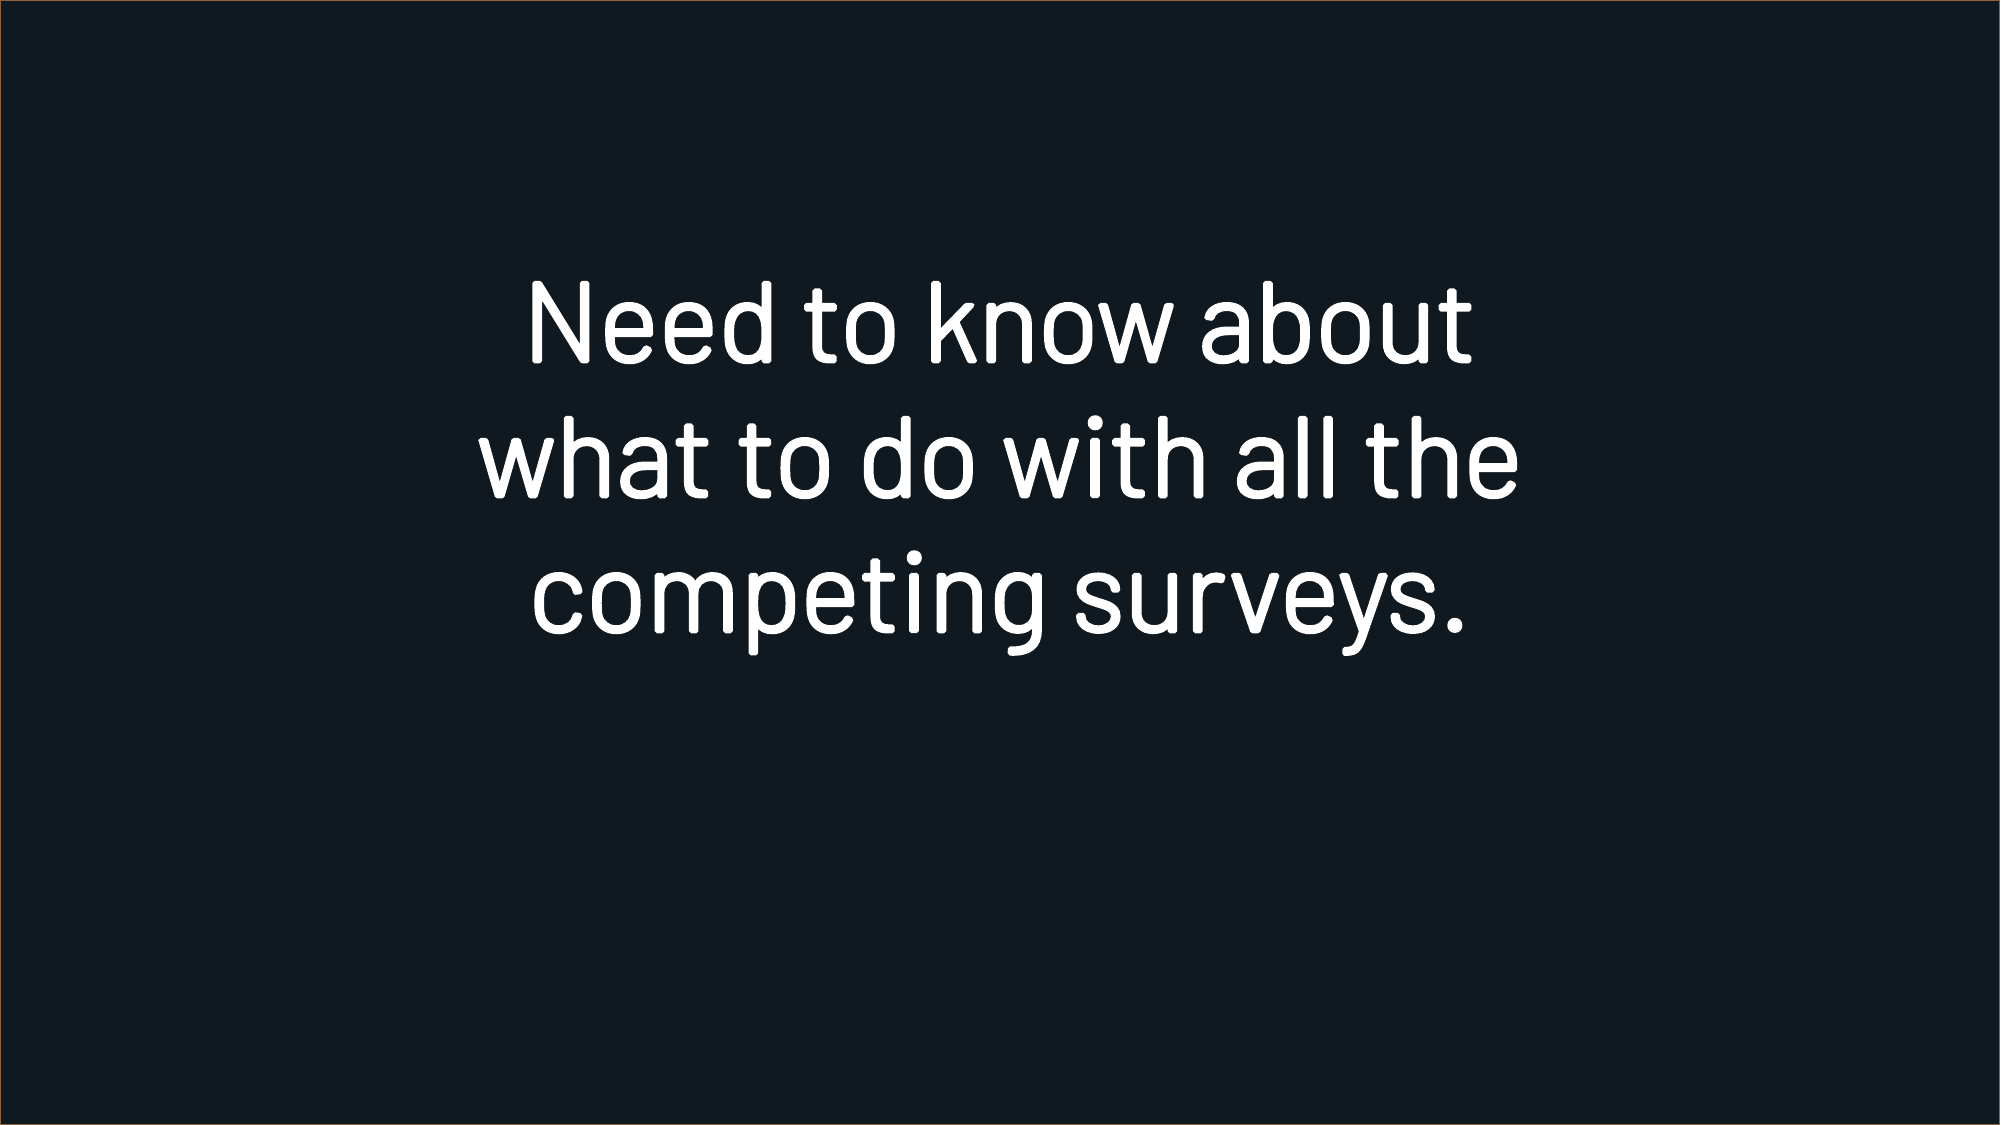

Need to know about what to do with all the competing surveys.